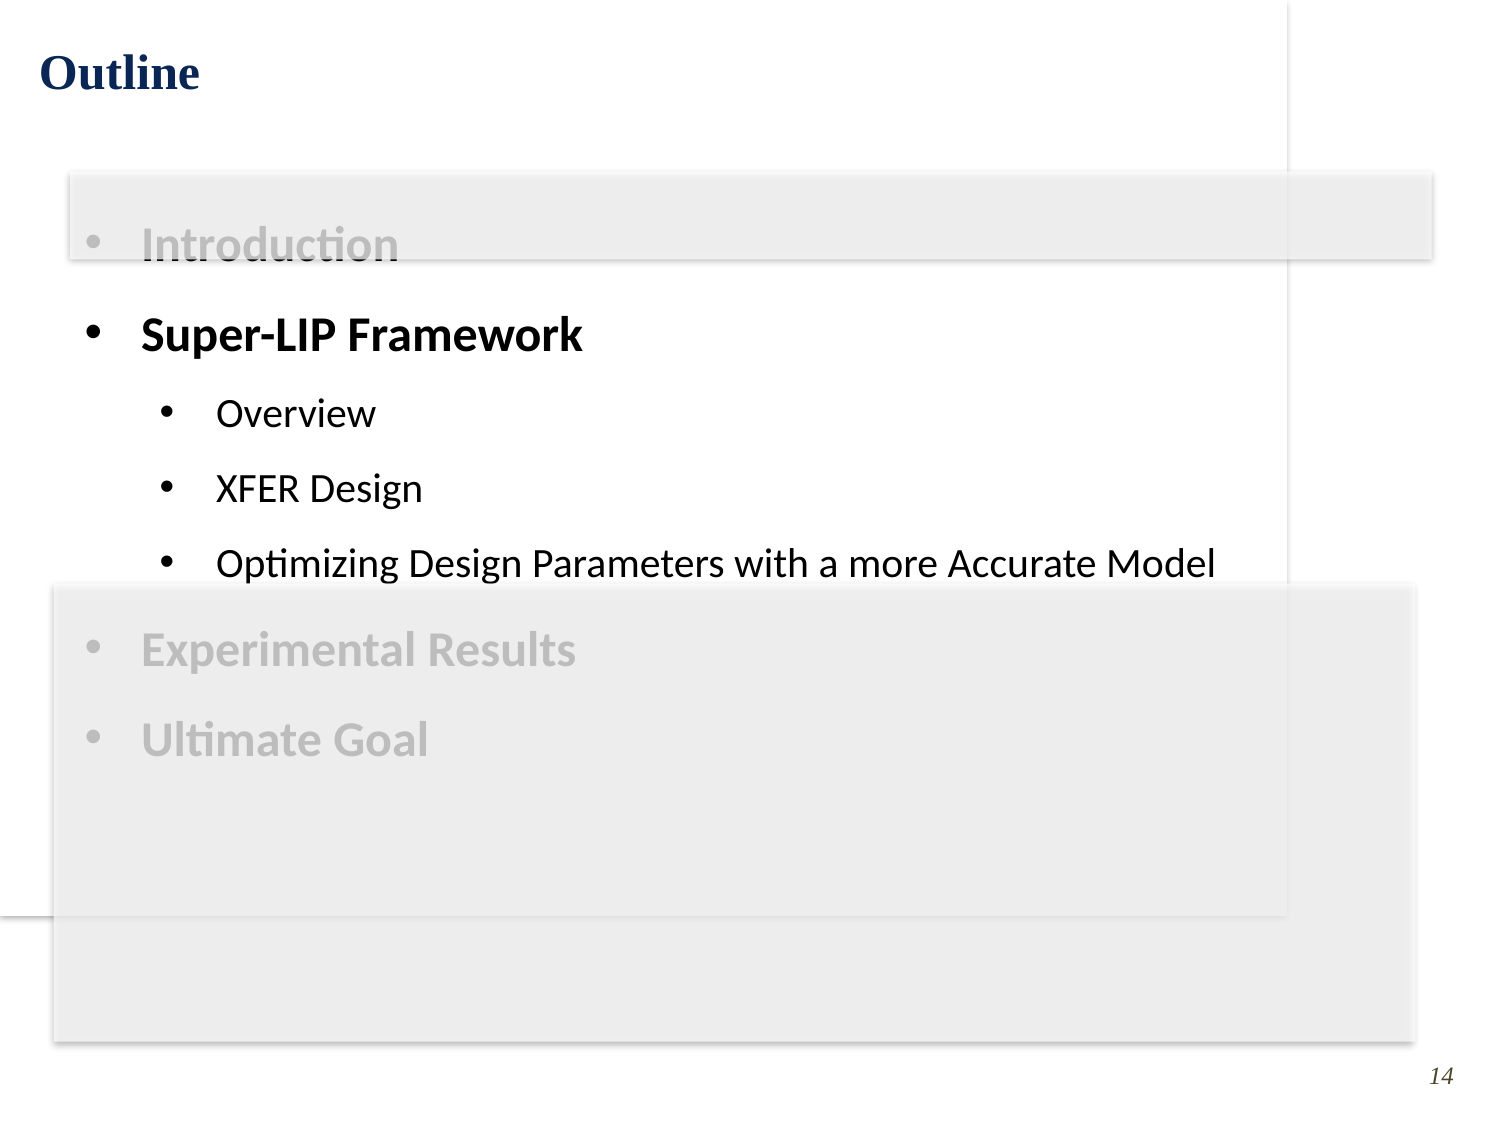

Outline

Introduction
Super-LIP Framework
Overview
XFER Design
Optimizing Design Parameters with a more Accurate Model
Experimental Results
Ultimate Goal

14